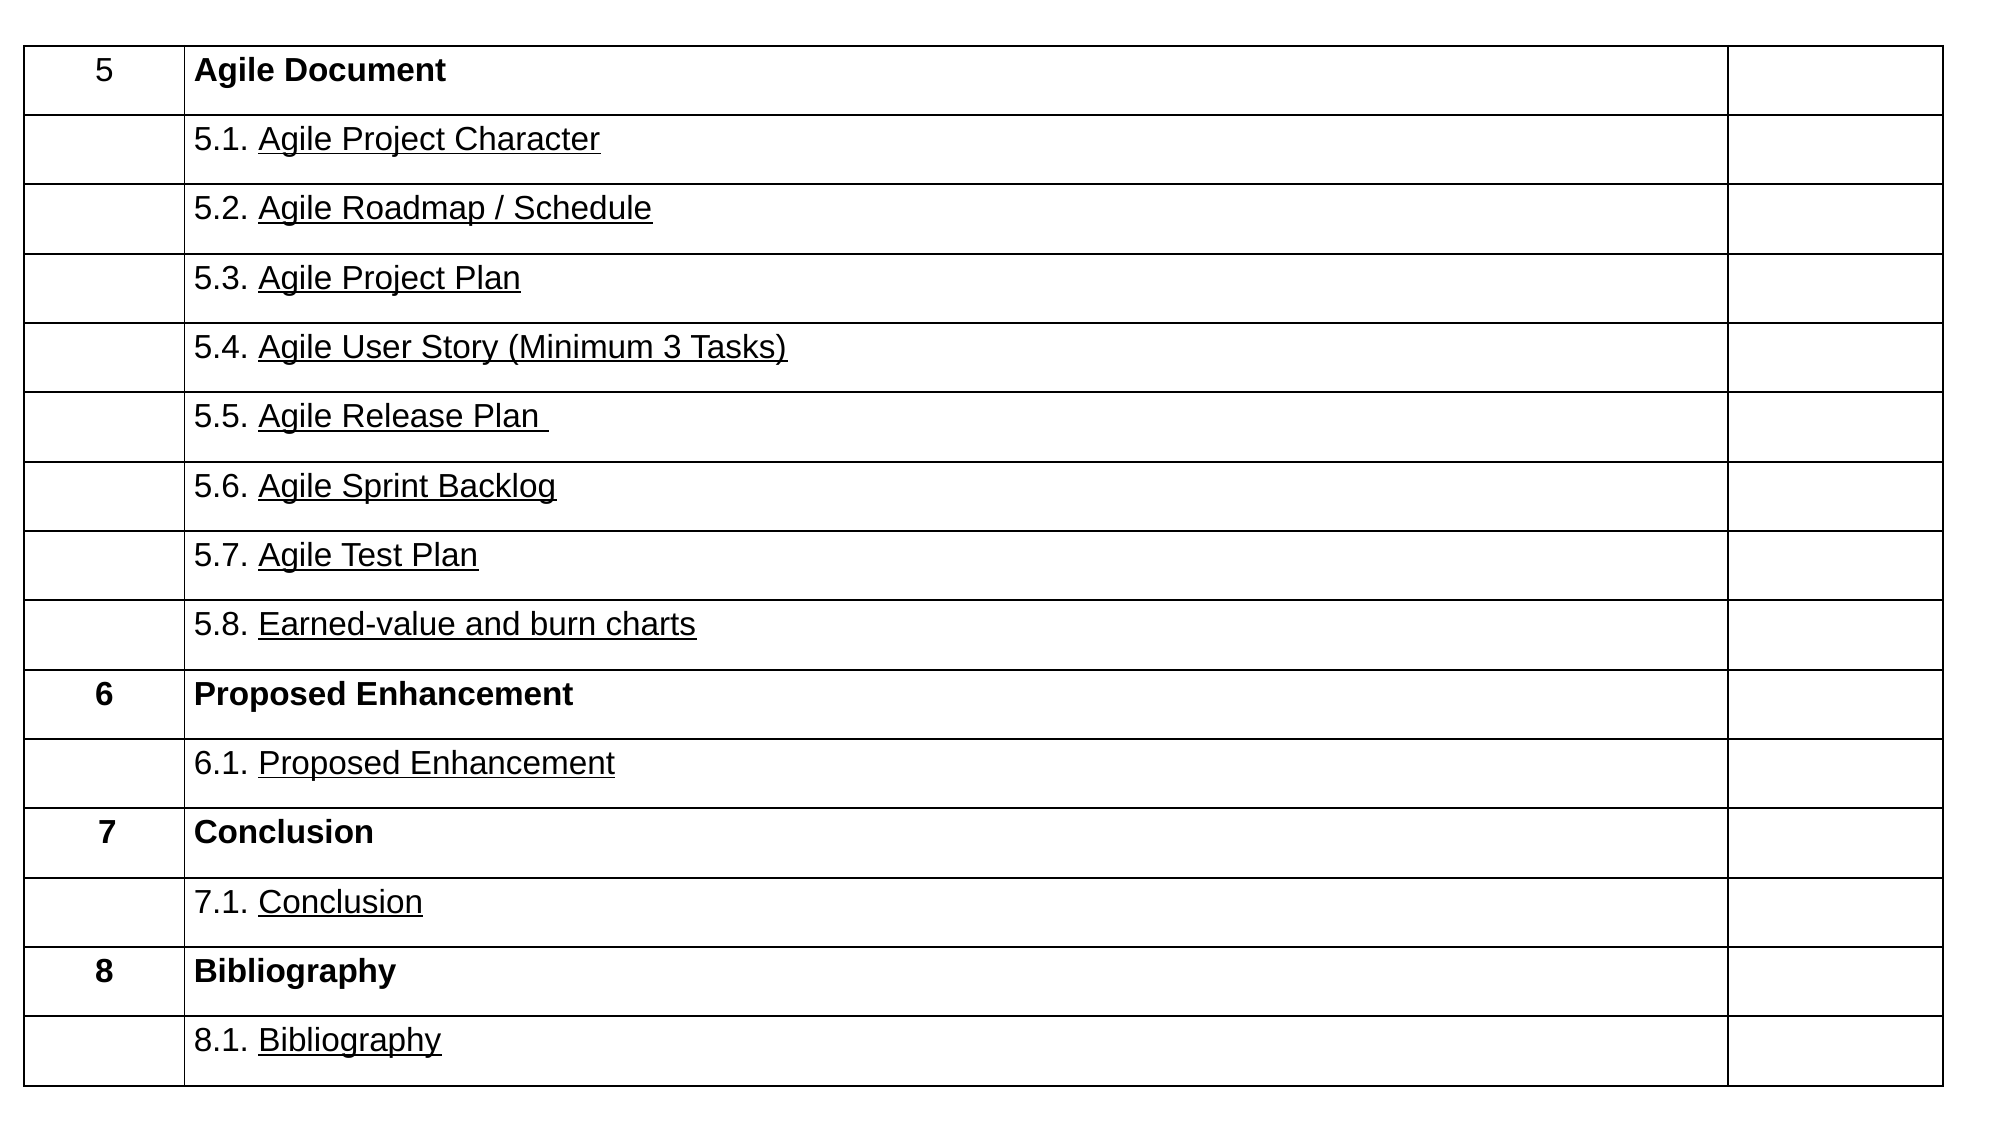

| 5 | Agile Document |  |
| --- | --- | --- |
|  | 5.1. Agile Project Character |  |
|  | 5.2. Agile Roadmap / Schedule |  |
|  | 5.3. Agile Project Plan |  |
|  | 5.4. Agile User Story (Minimum 3 Tasks) |  |
|  | 5.5. Agile Release Plan |  |
|  | 5.6. Agile Sprint Backlog |  |
|  | 5.7. Agile Test Plan |  |
|  | 5.8. Earned-value and burn charts |  |
| 6 | Proposed Enhancement |  |
|  | 6.1. Proposed Enhancement |  |
| 7 | Conclusion |  |
|  | 7.1. Conclusion |  |
| 8 | Bibliography |  |
|  | 8.1. Bibliography |  |